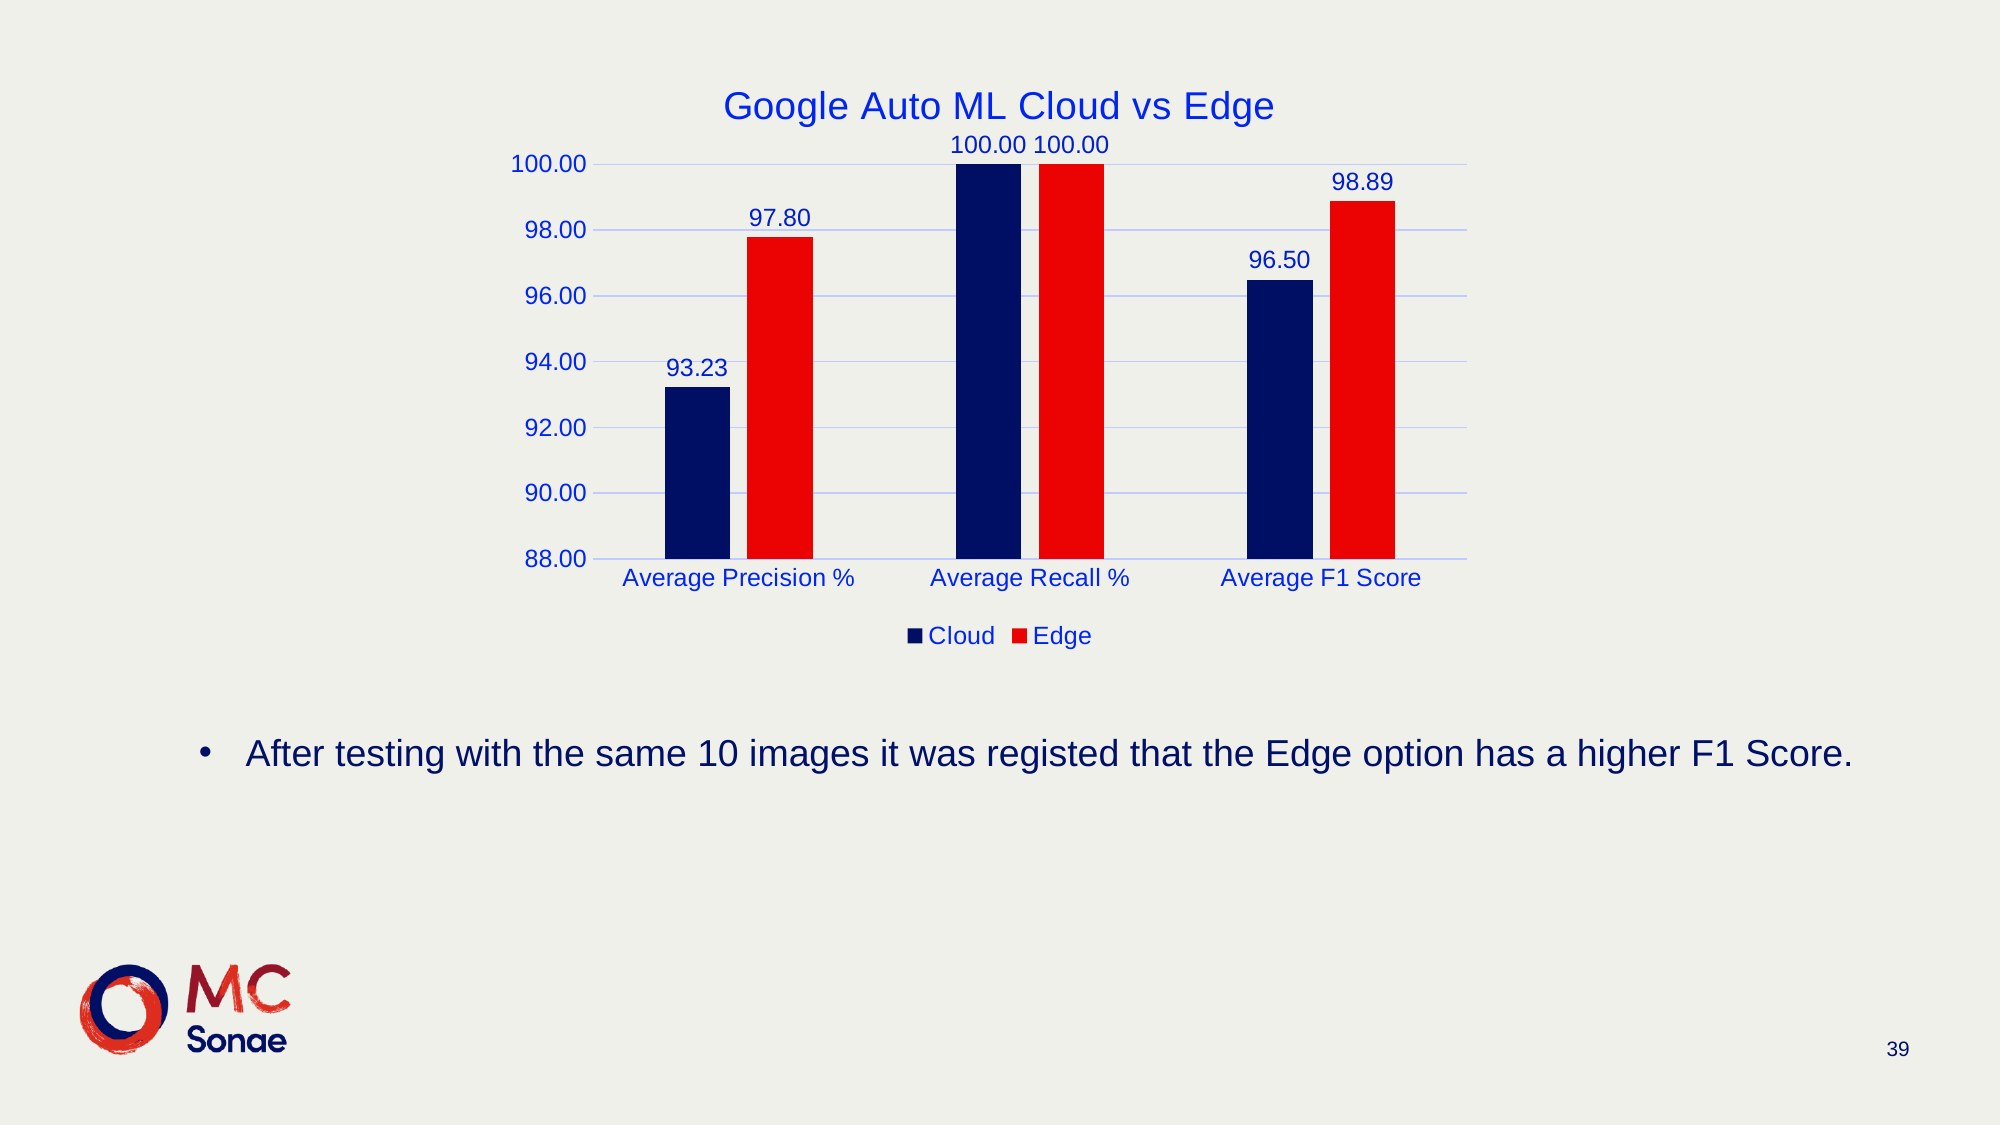

### Chart: Google Auto ML Cloud vs Edge

| Category |  |  |
|---|---|---|
| Average Precision % | 93.22900112373704 | 97.79967159277503 |
| Average Recall % | 100.0 | 100.0 |
| Average F1 Score | 96.4958681994495 | 98.88759754275277 |
After testing with the same 10 images it was registed that the Edge option has a higher F1 Score.
39